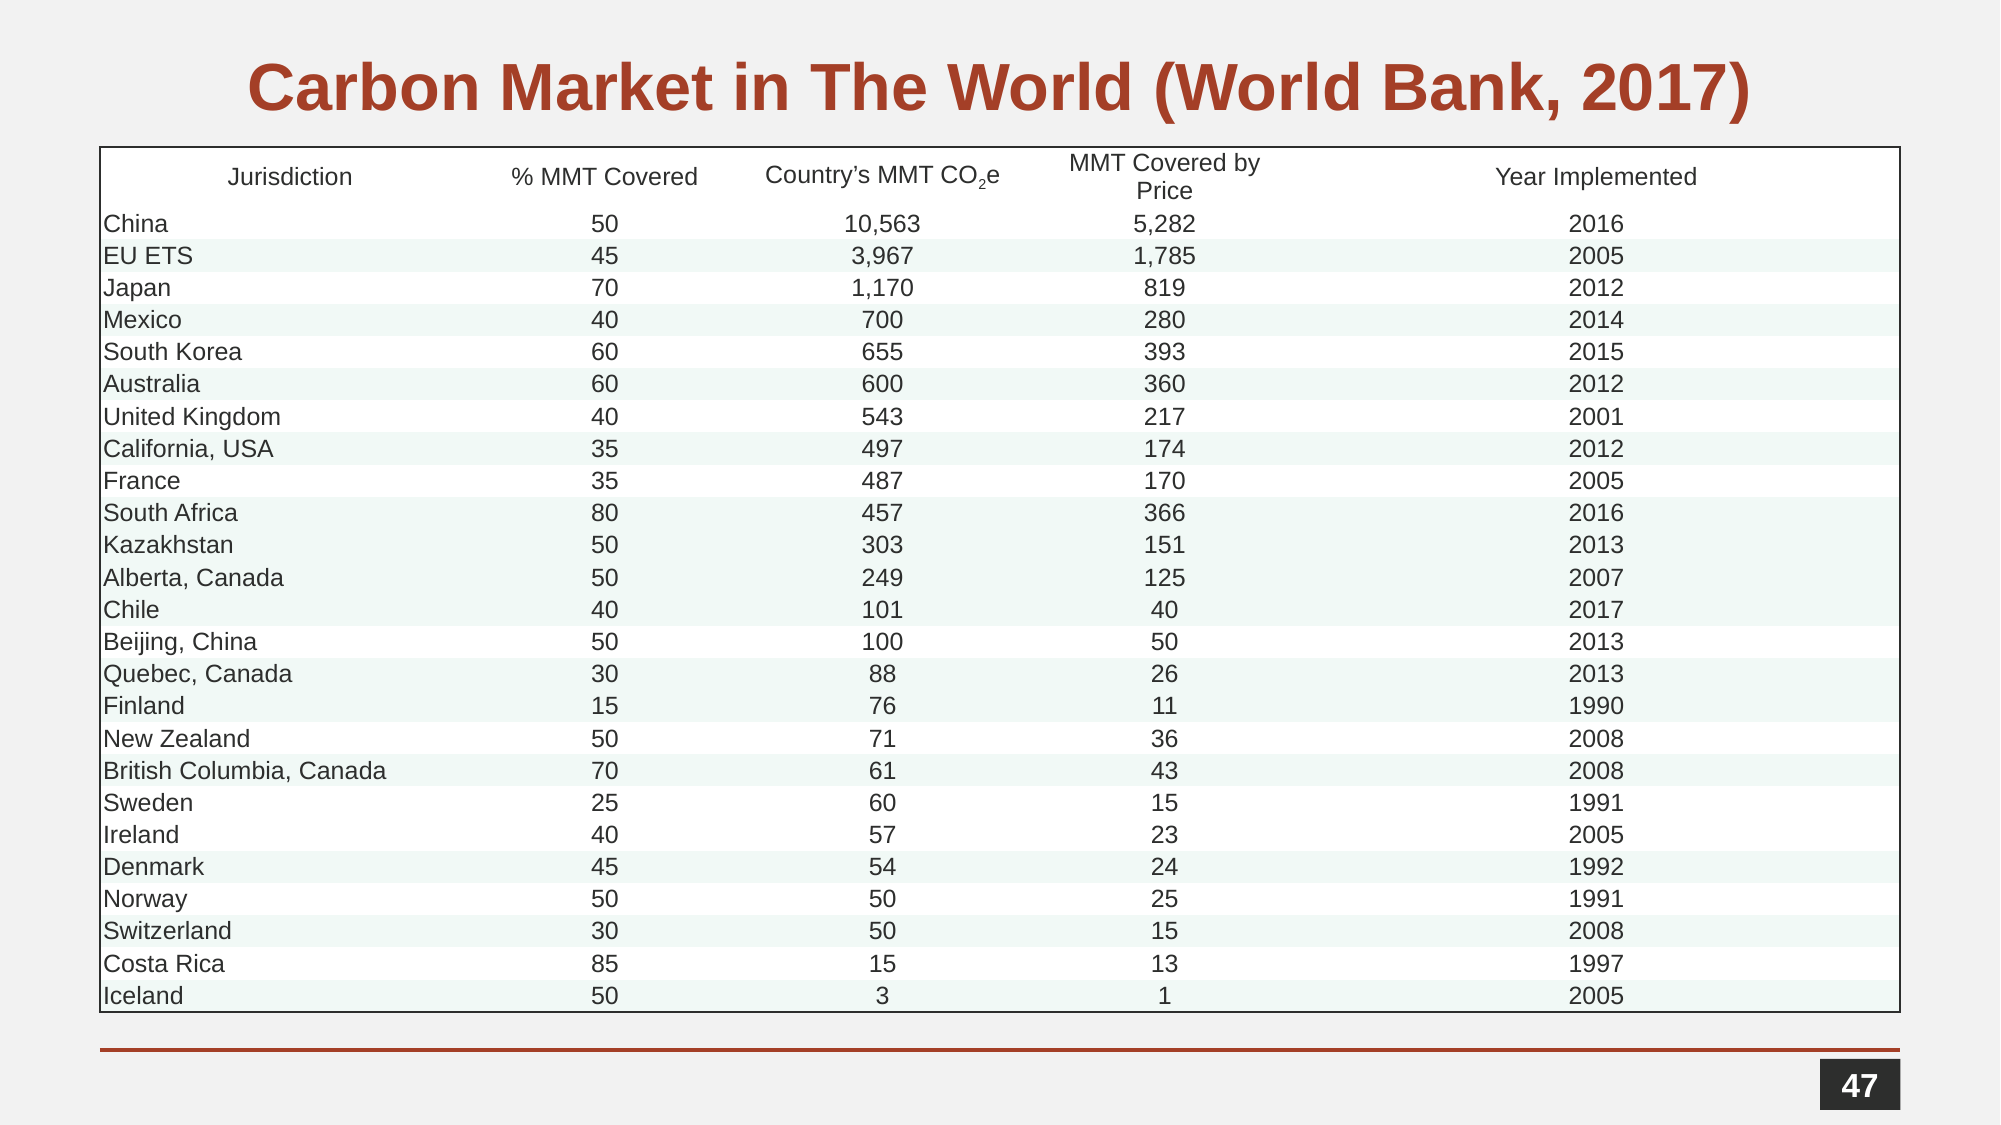

# Carbon Market in The World (World Bank, 2017)
| Jurisdiction | % MMT Covered | Country’s MMT CO2e | MMT Covered by Price | Year Implemented |
| --- | --- | --- | --- | --- |
| China | 50 | 10,563 | 5,282 | 2016 |
| EU ETS | 45 | 3,967 | 1,785 | 2005 |
| Japan | 70 | 1,170 | 819 | 2012 |
| Mexico | 40 | 700 | 280 | 2014 |
| South Korea | 60 | 655 | 393 | 2015 |
| Australia | 60 | 600 | 360 | 2012 |
| United Kingdom | 40 | 543 | 217 | 2001 |
| California, USA | 35 | 497 | 174 | 2012 |
| France | 35 | 487 | 170 | 2005 |
| South Africa | 80 | 457 | 366 | 2016 |
| Kazakhstan | 50 | 303 | 151 | 2013 |
| Alberta, Canada | 50 | 249 | 125 | 2007 |
| Chile | 40 | 101 | 40 | 2017 |
| Beijing, China | 50 | 100 | 50 | 2013 |
| Quebec, Canada | 30 | 88 | 26 | 2013 |
| Finland | 15 | 76 | 11 | 1990 |
| New Zealand | 50 | 71 | 36 | 2008 |
| British Columbia, Canada | 70 | 61 | 43 | 2008 |
| Sweden | 25 | 60 | 15 | 1991 |
| Ireland | 40 | 57 | 23 | 2005 |
| Denmark | 45 | 54 | 24 | 1992 |
| Norway | 50 | 50 | 25 | 1991 |
| Switzerland | 30 | 50 | 15 | 2008 |
| Costa Rica | 85 | 15 | 13 | 1997 |
| Iceland | 50 | 3 | 1 | 2005 |
47